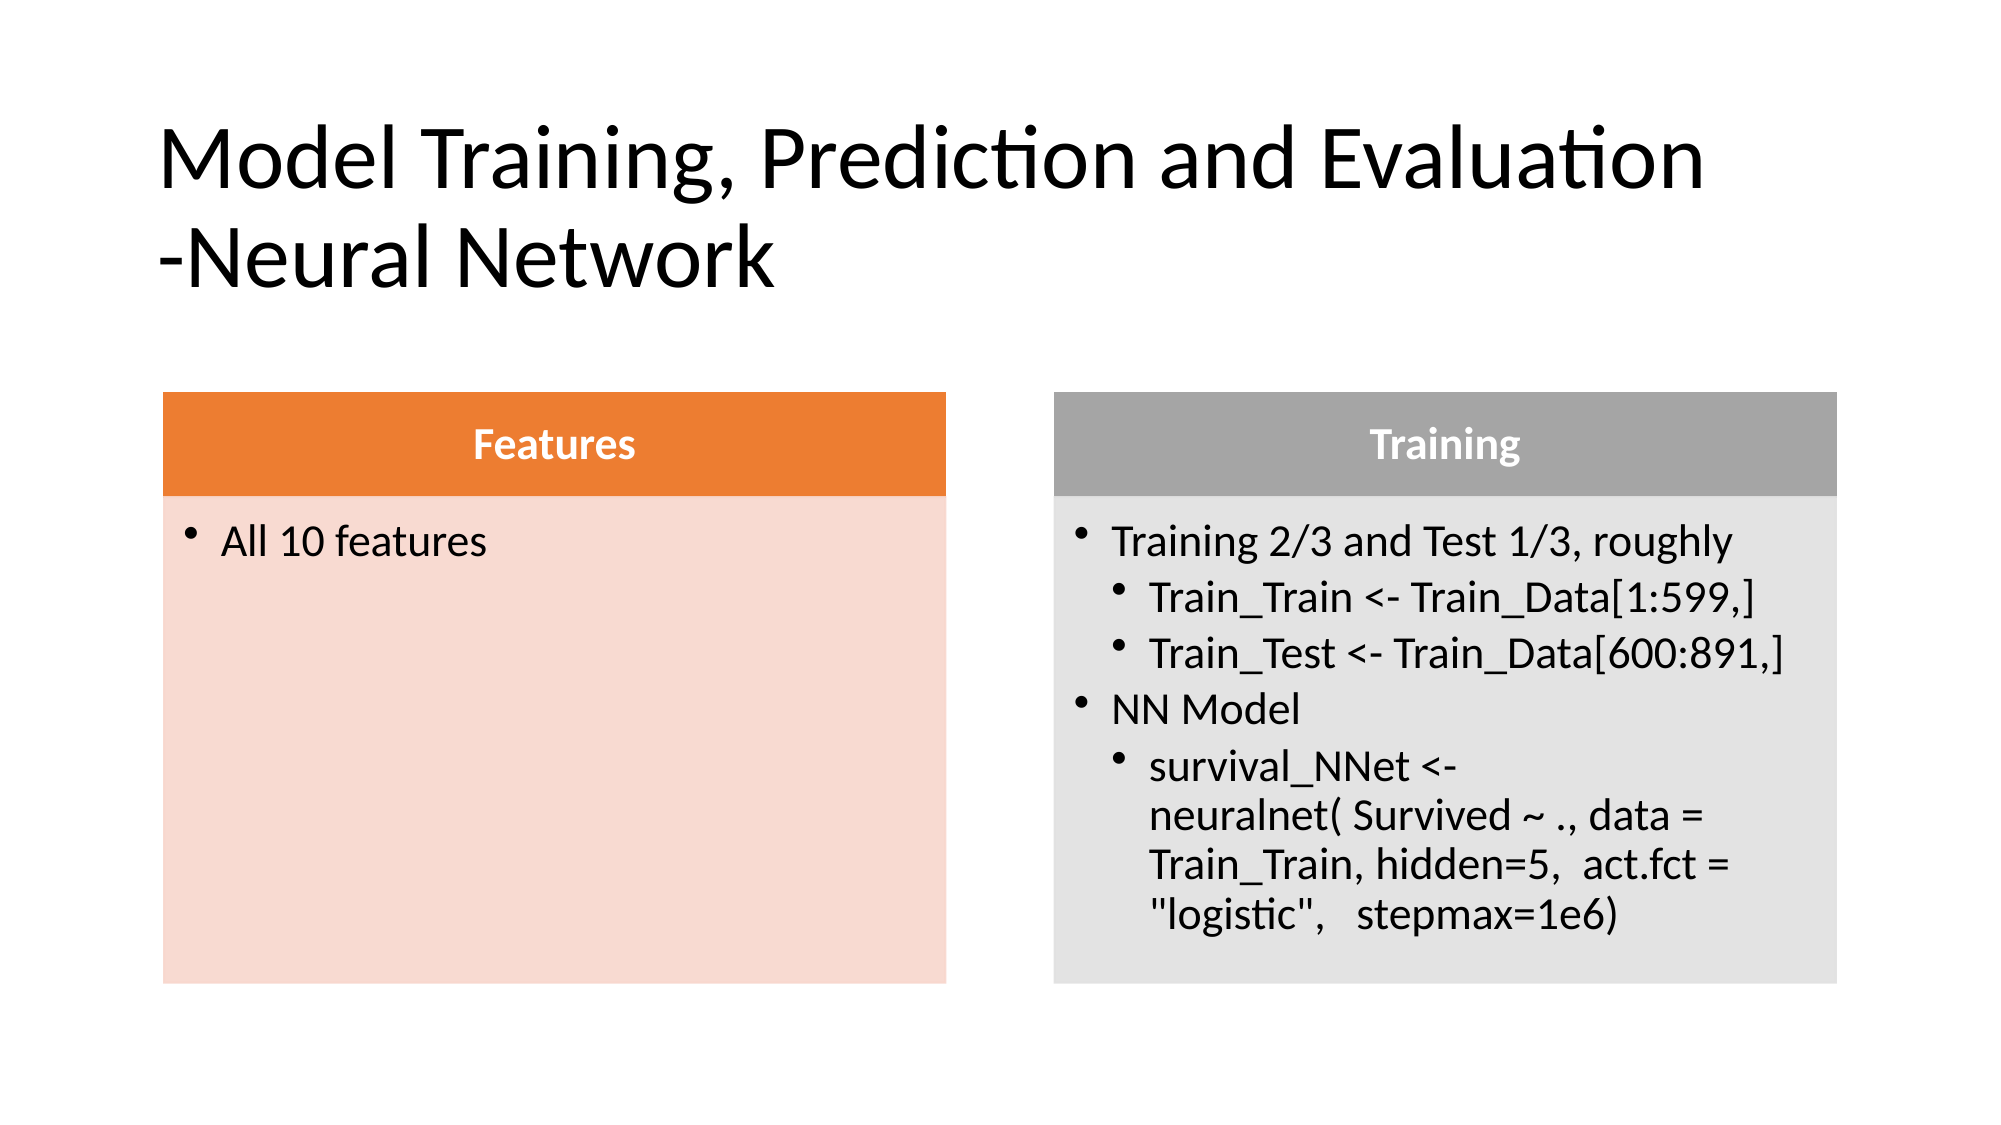

# Model Training, Prediction and Evaluation -Neural Network
Features
All 10 features
Training
Training 2/3 and Test 1/3, roughly
Train_Train <- Train_Data[1:599,]
Train_Test <- Train_Data[600:891,]
NN Model
survival_NNet <-neuralnet( Survived ~ ., data = Train_Train, hidden=5,  act.fct = "logistic",   stepmax=1e6)